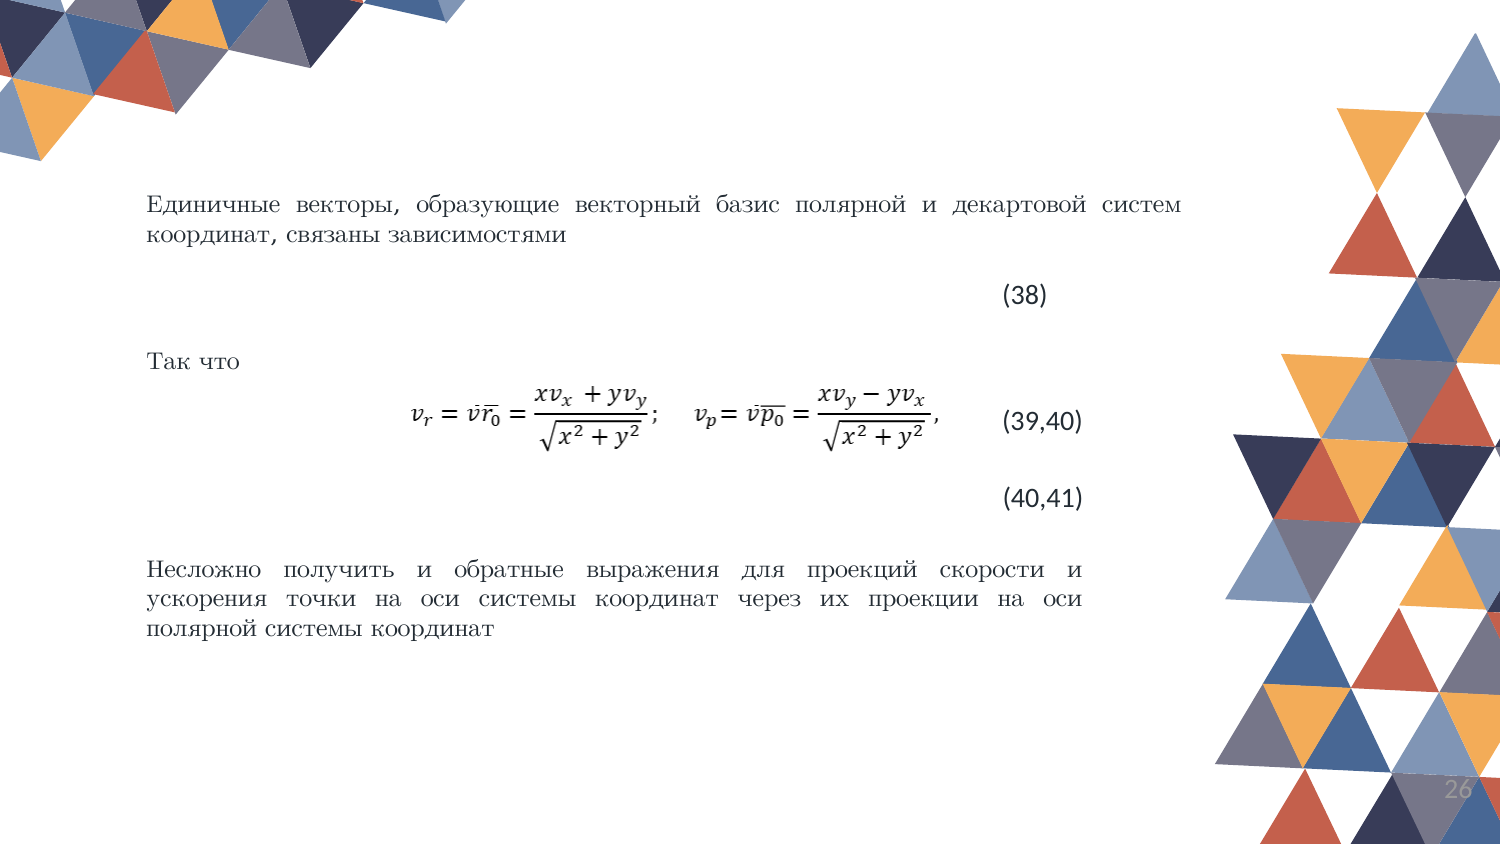

Единичные векторы, образующие векторный базис полярной и декартовой систем координат, связаны зависимостями

(38)
Так что

(39,40)

(40,41)
Несложно получить и обратные выражения для проекций скорости и ускорения точки на оси системы координат через их проекции на оси полярной системы координат
26